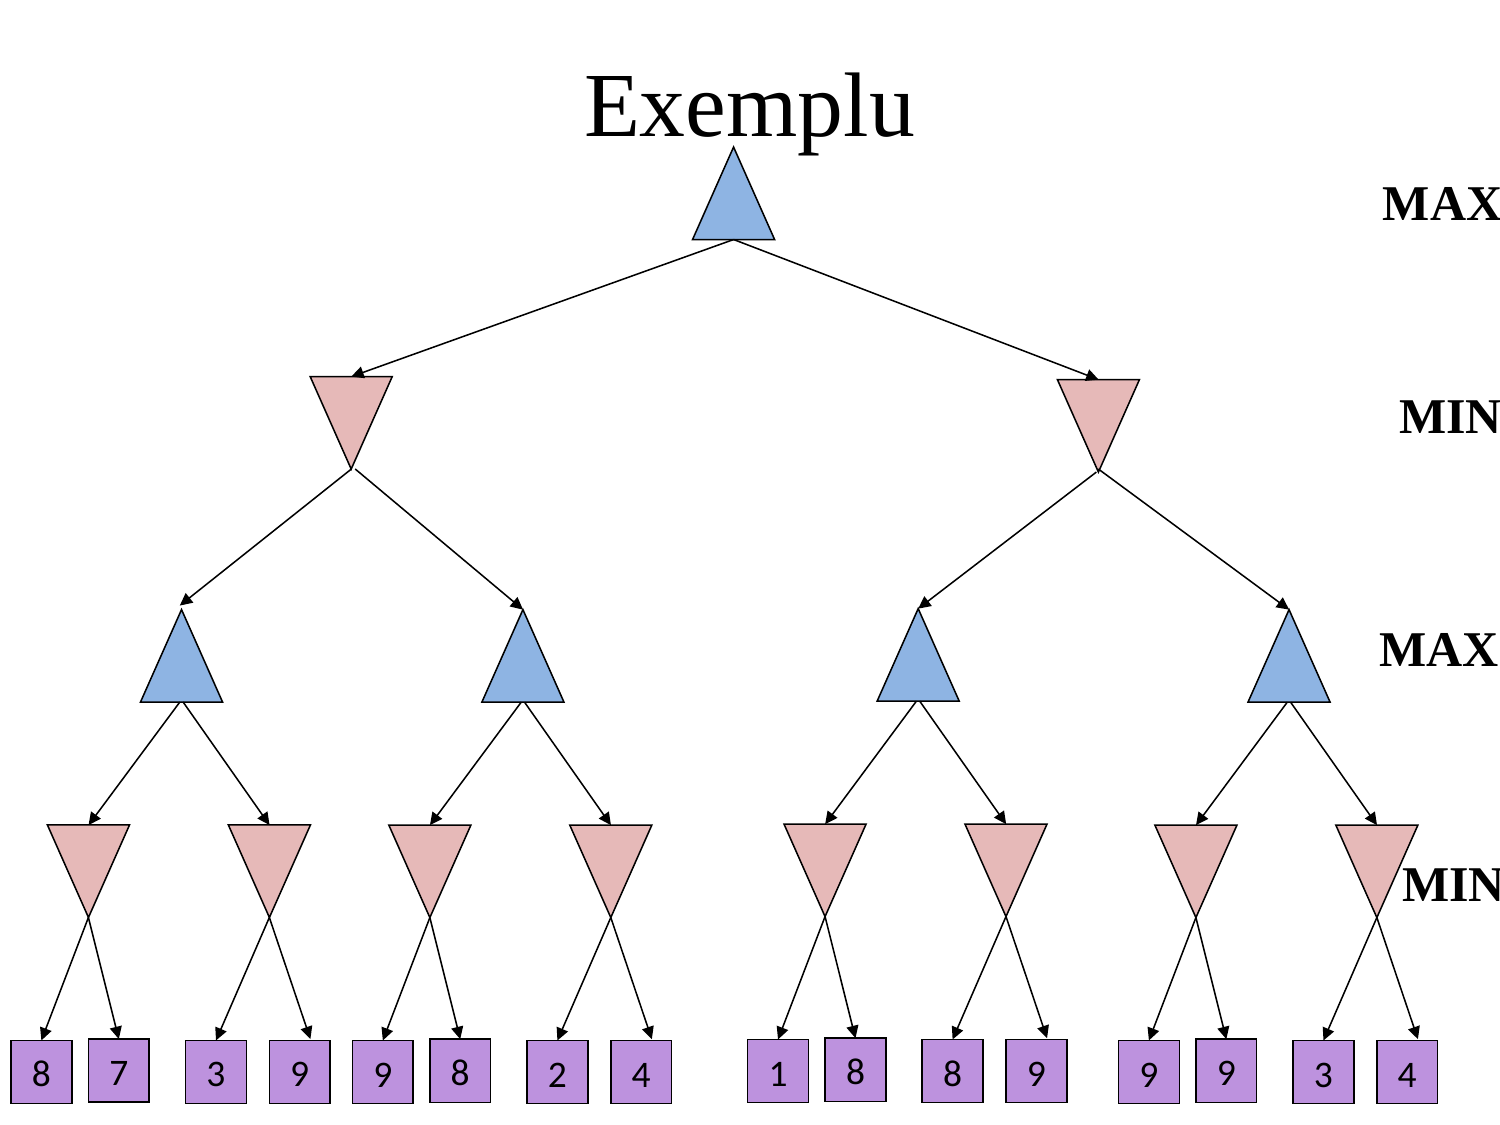

# Exemplu

MAX

MIN

MAX

MIN
8
7
8
9
1
8
9
8
3
9
9
2
4
9
3
4